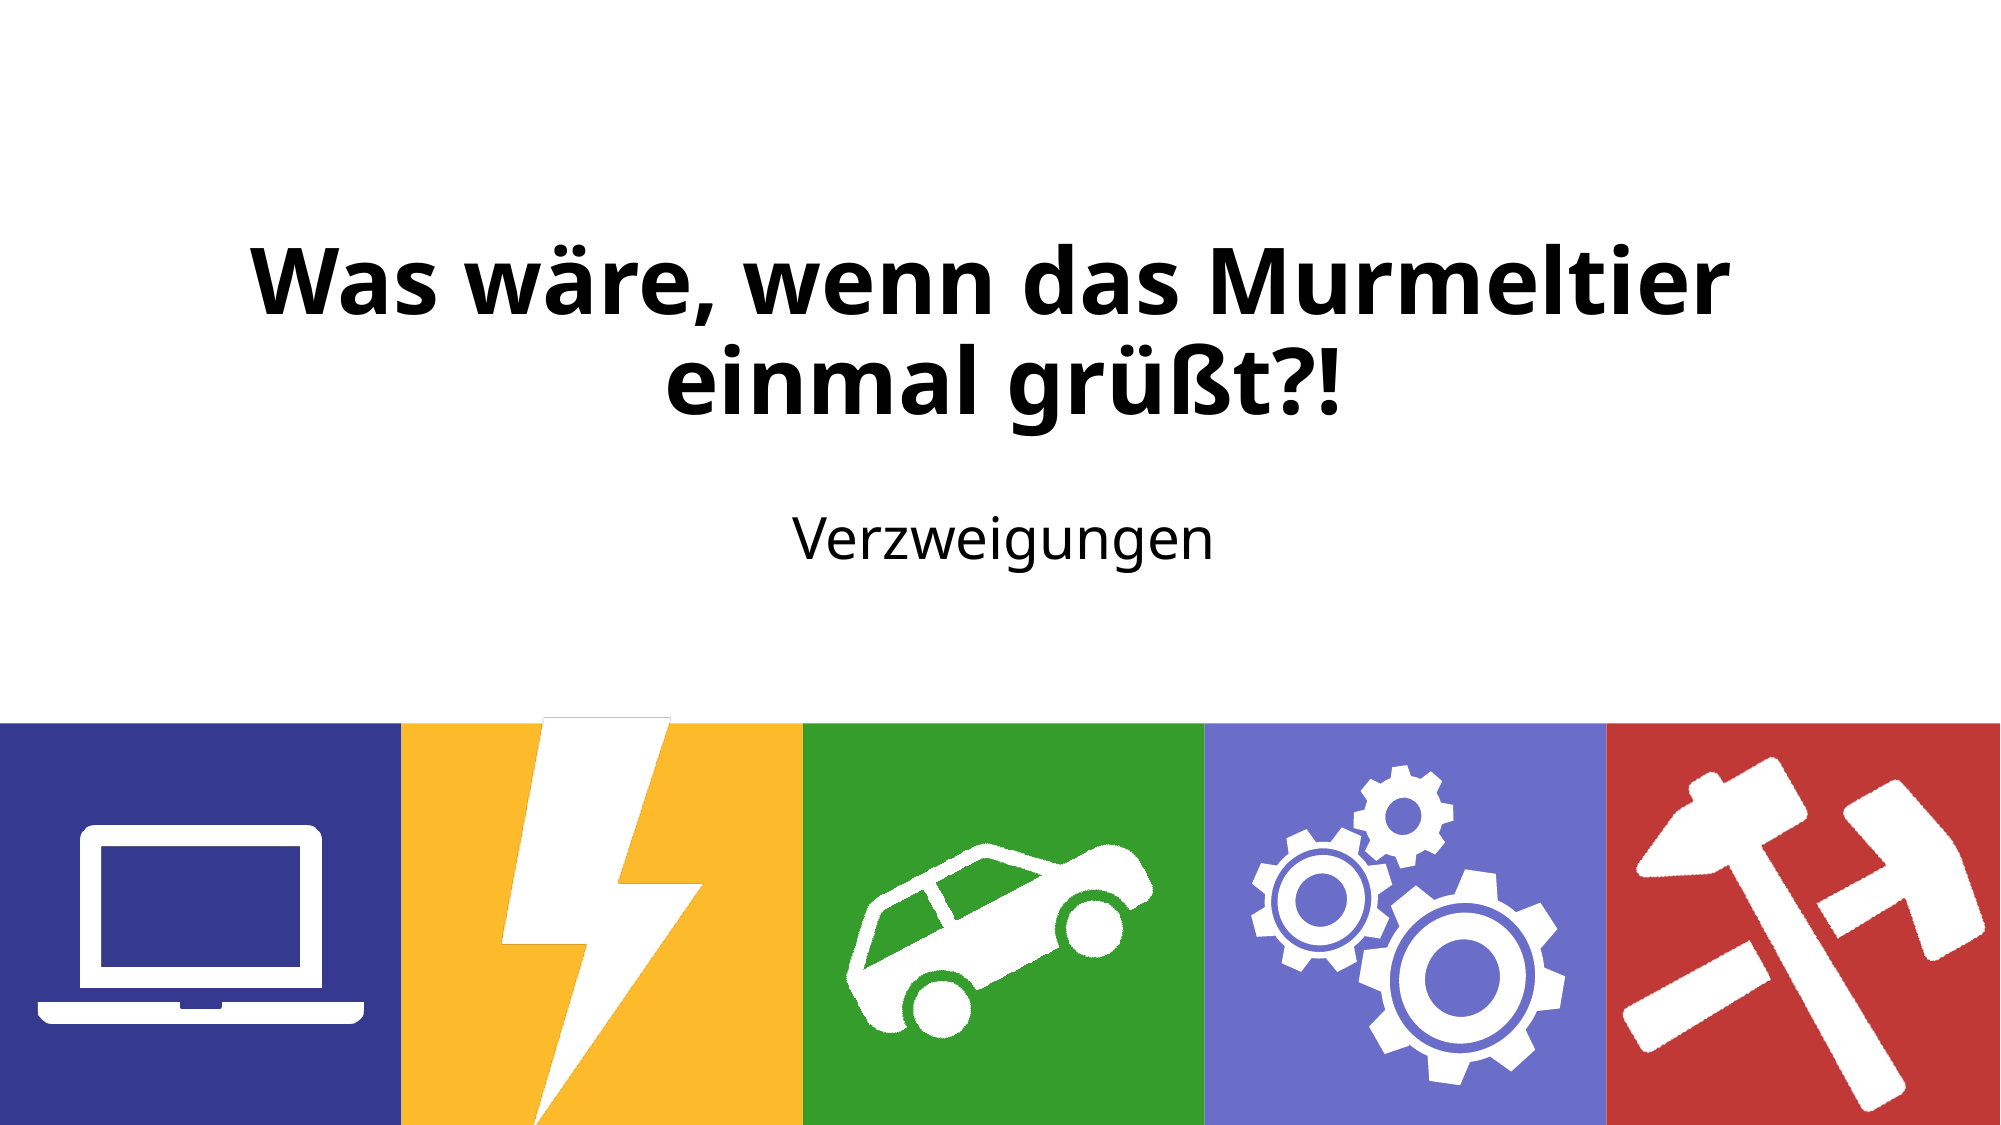

# Was wäre, wenn das Murmeltier einmal grüßt?!
Verzweigungen